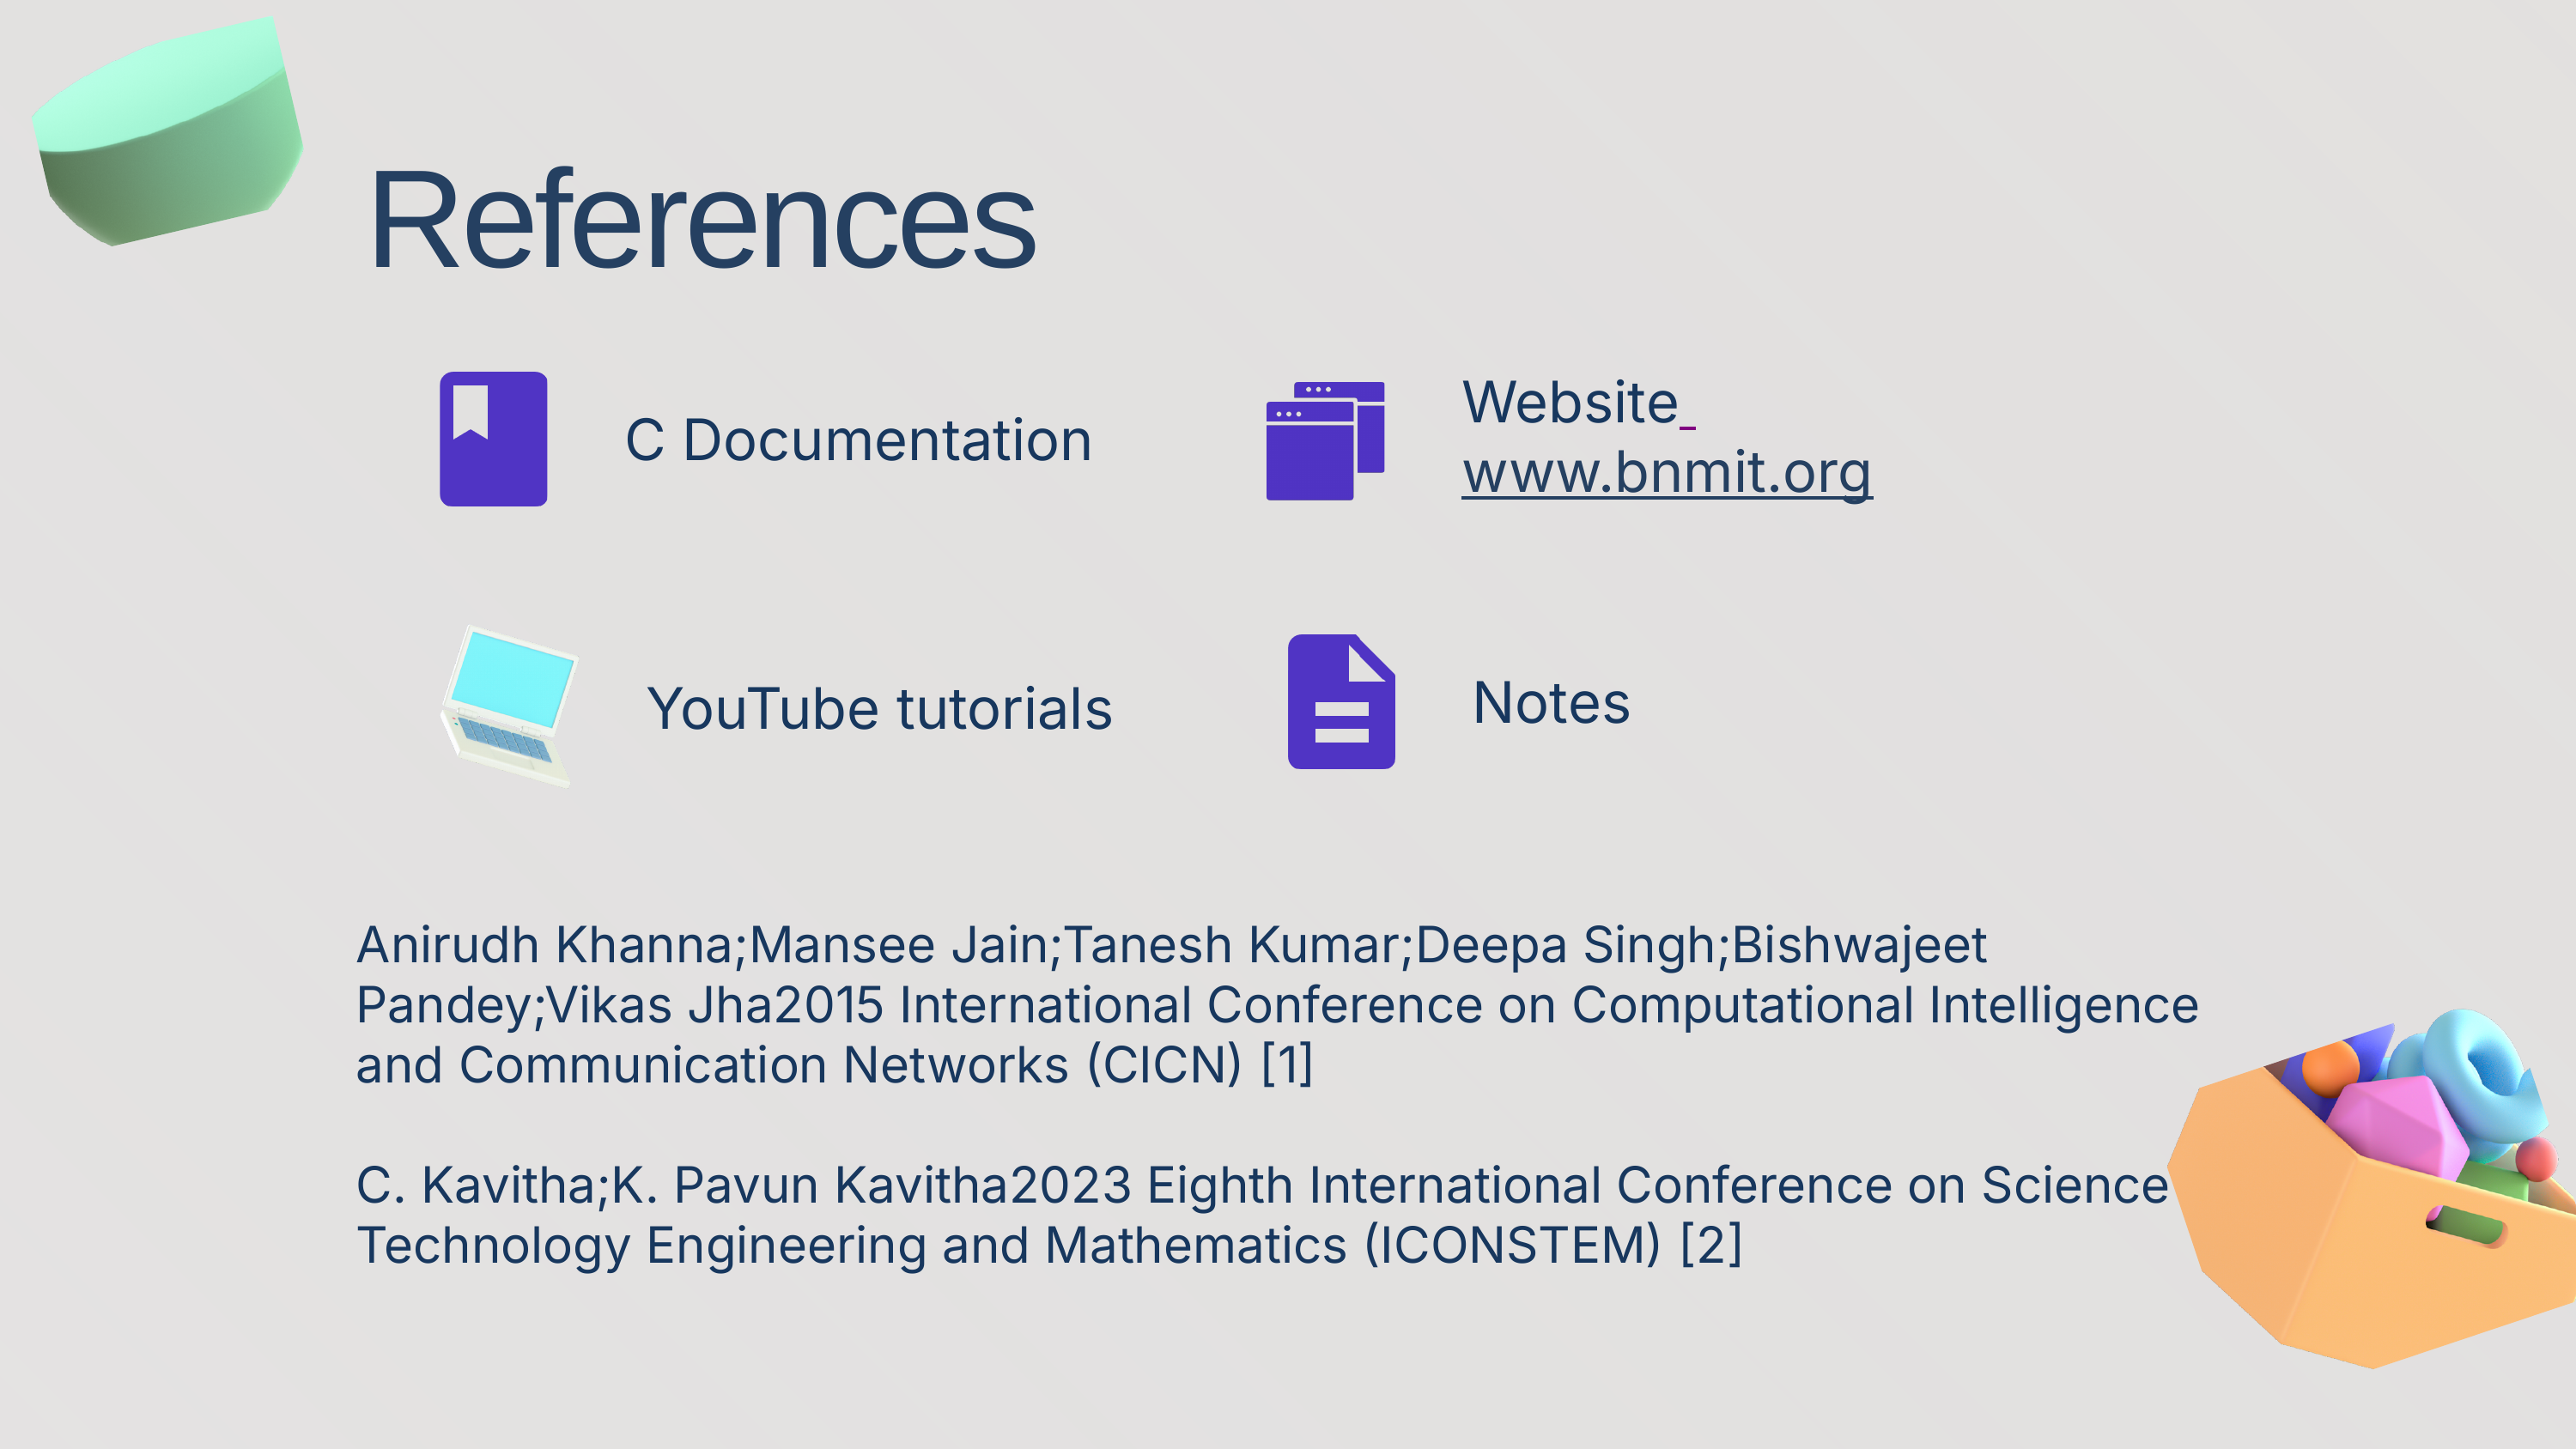

References
Website
www.bnmit.org

C Documentation

Notes
YouTube tutorials
Thank You!
Anirudh Khanna;Mansee Jain;Tanesh Kumar;Deepa Singh;Bishwajeet Pandey;Vikas Jha2015 International Conference on Computational Intelligence and Communication Networks (CICN) [1]

C. Kavitha;K. Pavun Kavitha2023 Eighth International Conference on Science Technology Engineering and Mathematics (ICONSTEM) [2]